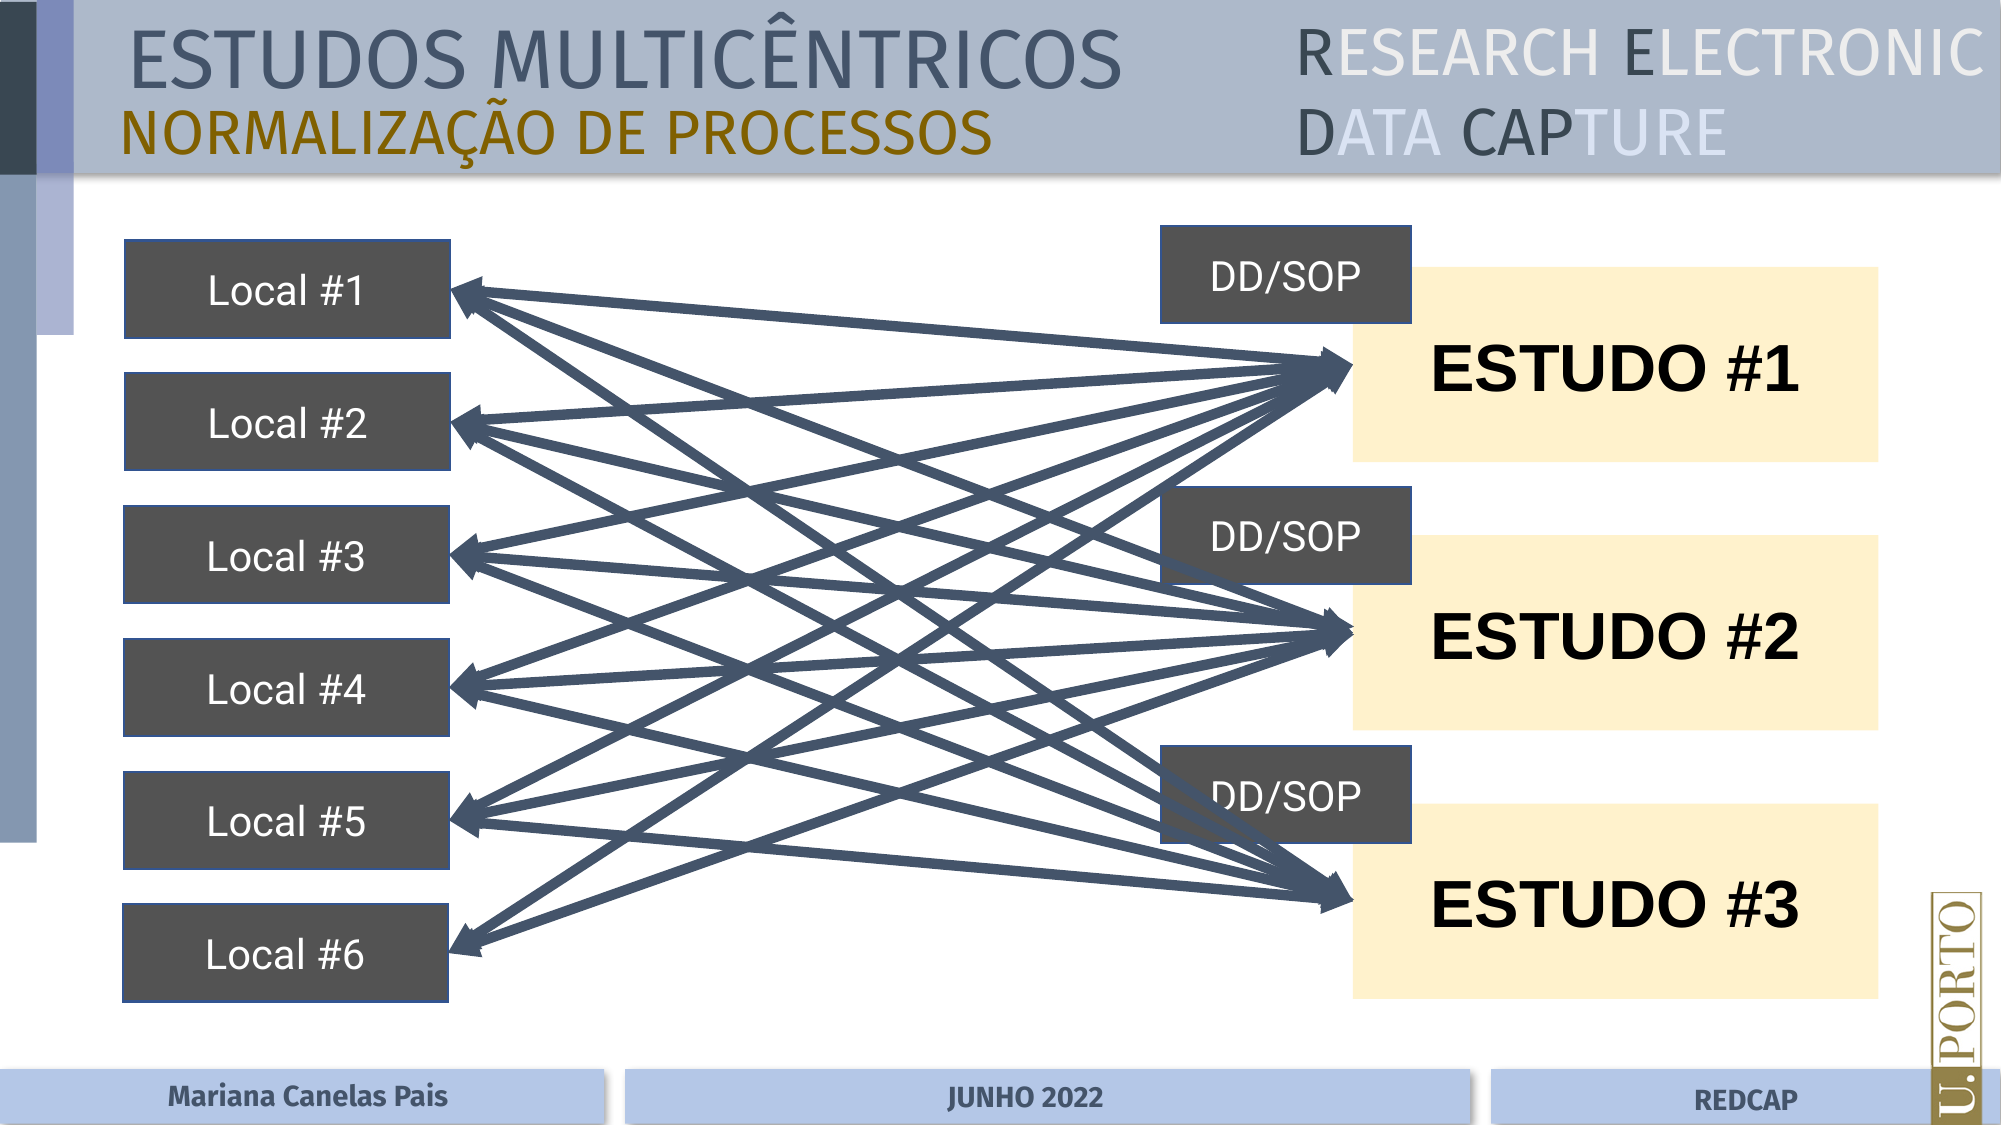

ESTUDOS MULTICÊNTRICOS
NORMALIZAÇÃO DE PROCESSOS
DD/SOP
Local #1
ESTUDO #1
Local #2
DD/SOP
Local #3
ESTUDO #2
Local #4
DD/SOP
Local #5
ESTUDO #3
Local #6